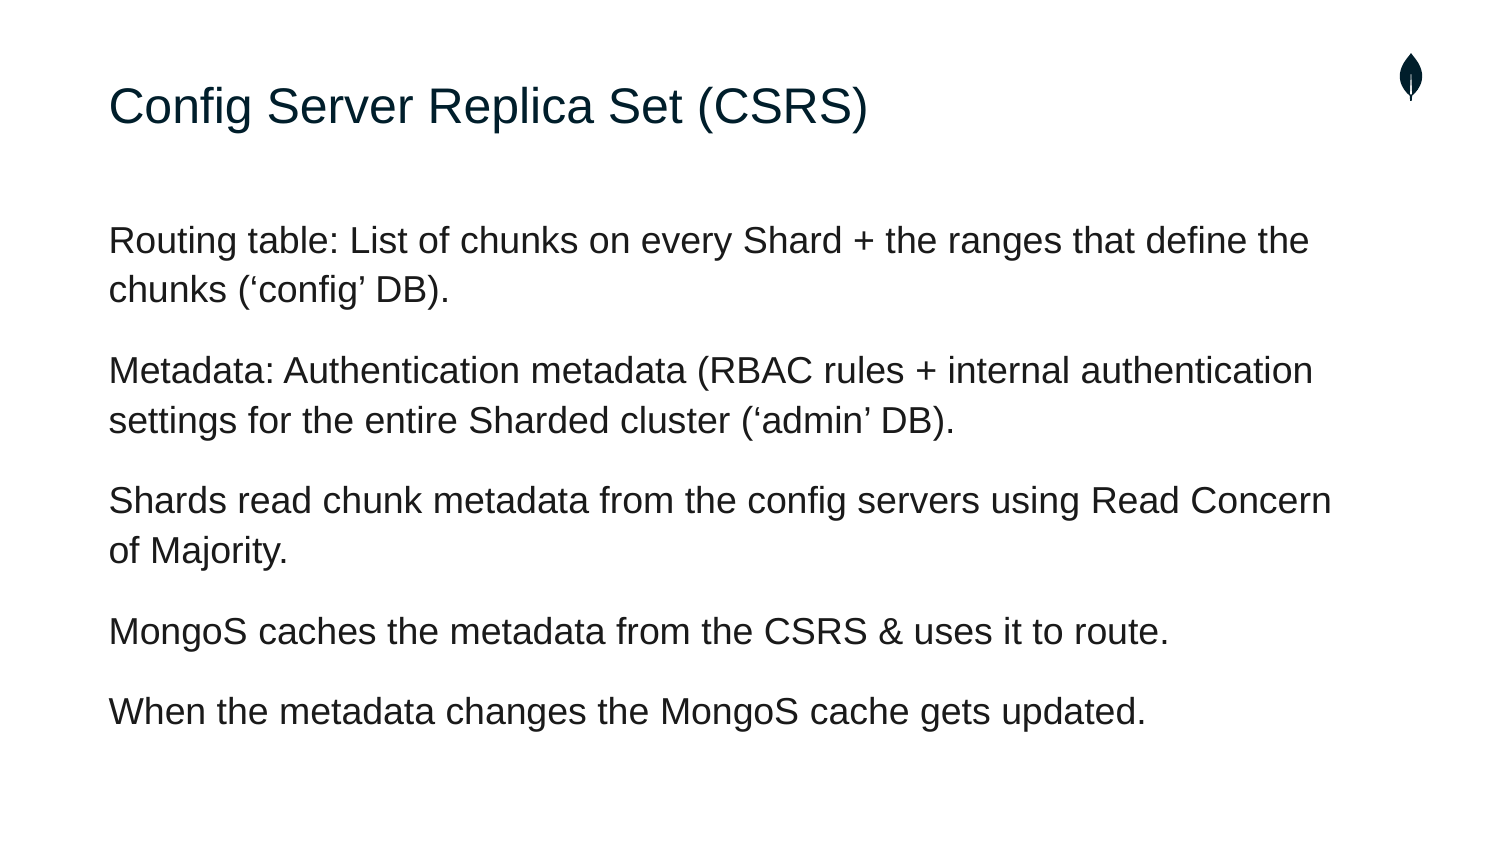

Config Server Replica Set (CSRS)
Routing table: List of chunks on every Shard + the ranges that define the chunks (‘config’ DB).
Metadata: Authentication metadata (RBAC rules + internal authentication settings for the entire Sharded cluster (‘admin’ DB).
Shards read chunk metadata from the config servers using Read Concern of Majority.
MongoS caches the metadata from the CSRS & uses it to route.
When the metadata changes the MongoS cache gets updated.